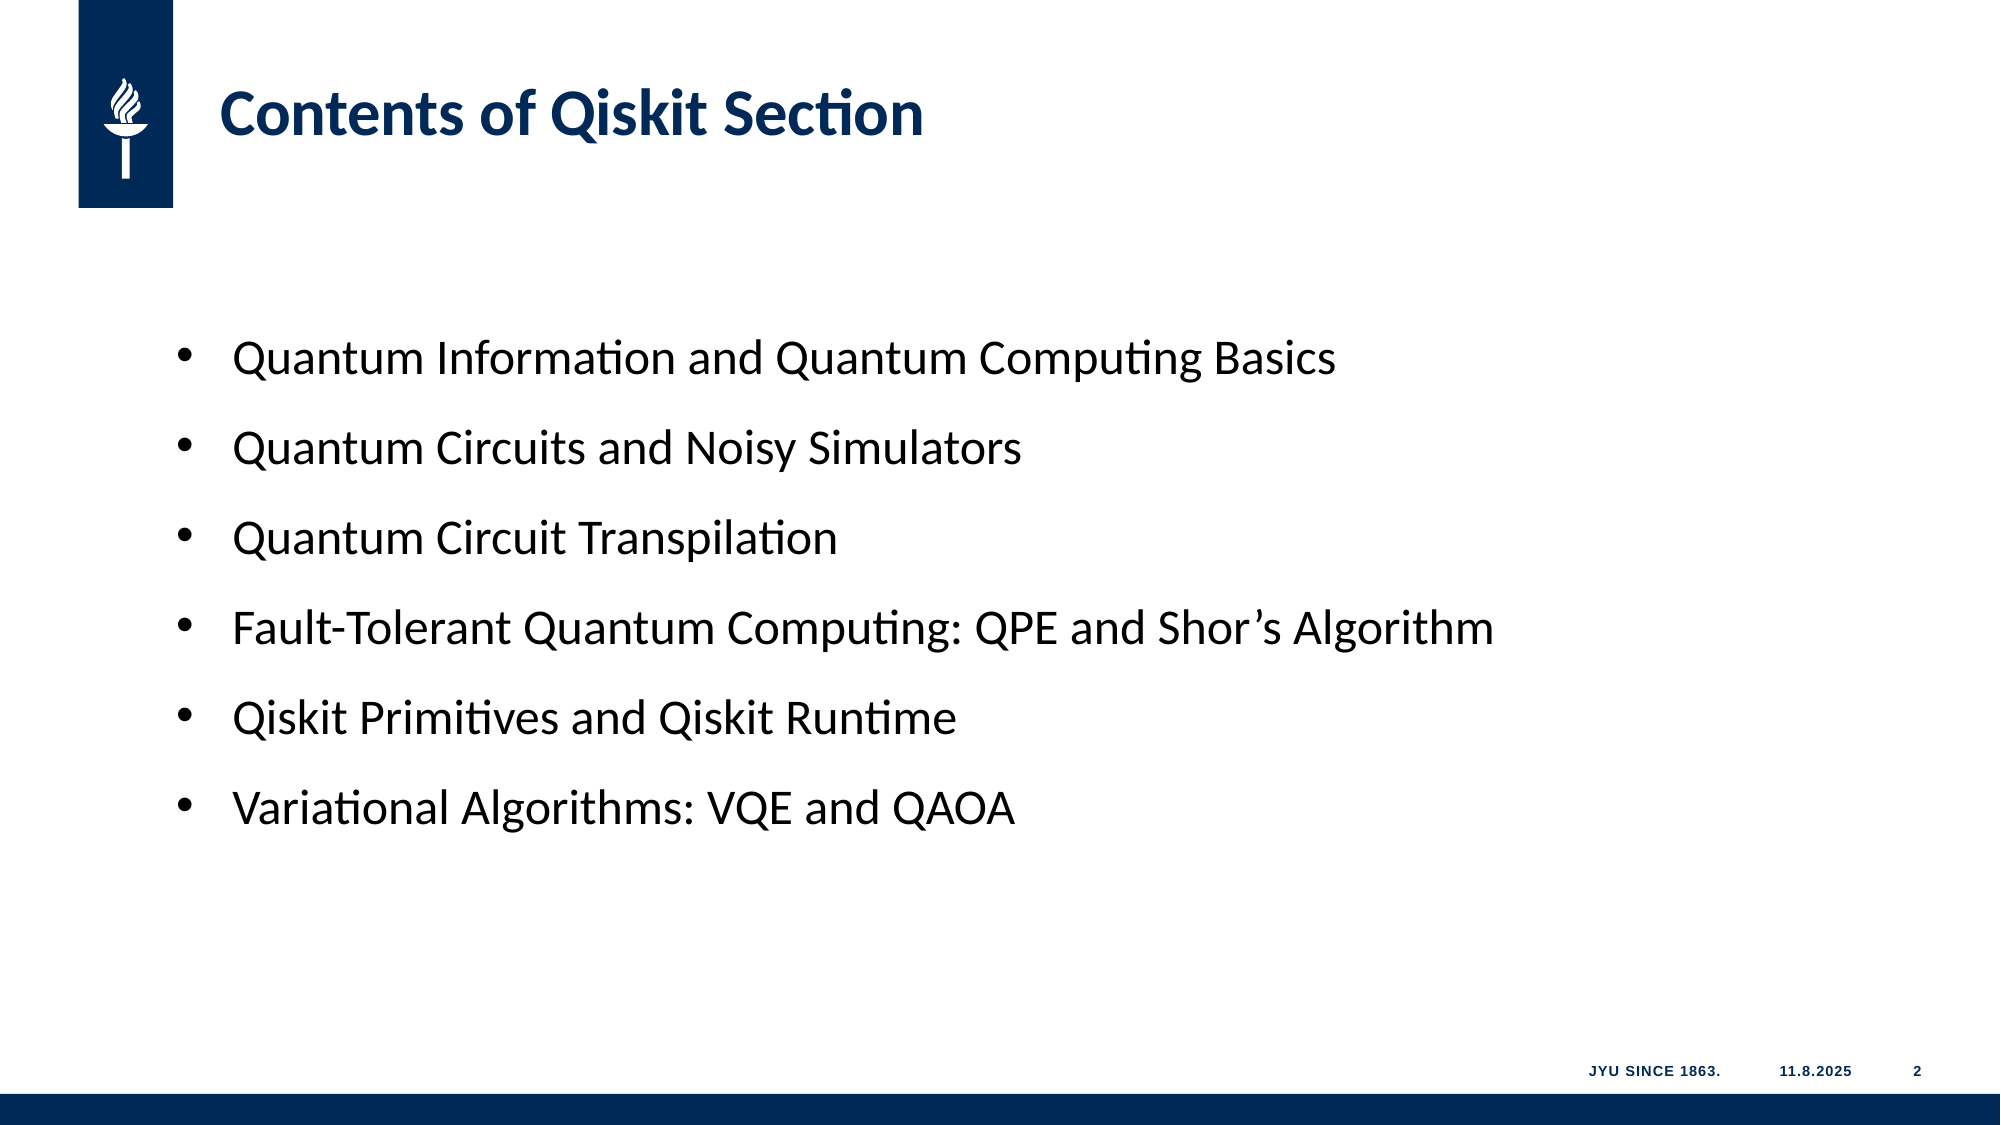

# Contents of Qiskit Section
Quantum Information and Quantum Computing Basics
Quantum Circuits and Noisy Simulators
Quantum Circuit Transpilation
Fault-Tolerant Quantum Computing: QPE and Shor’s Algorithm
Qiskit Primitives and Qiskit Runtime
Variational Algorithms: VQE and QAOA
JYU Since 1863.
11.8.2025
2